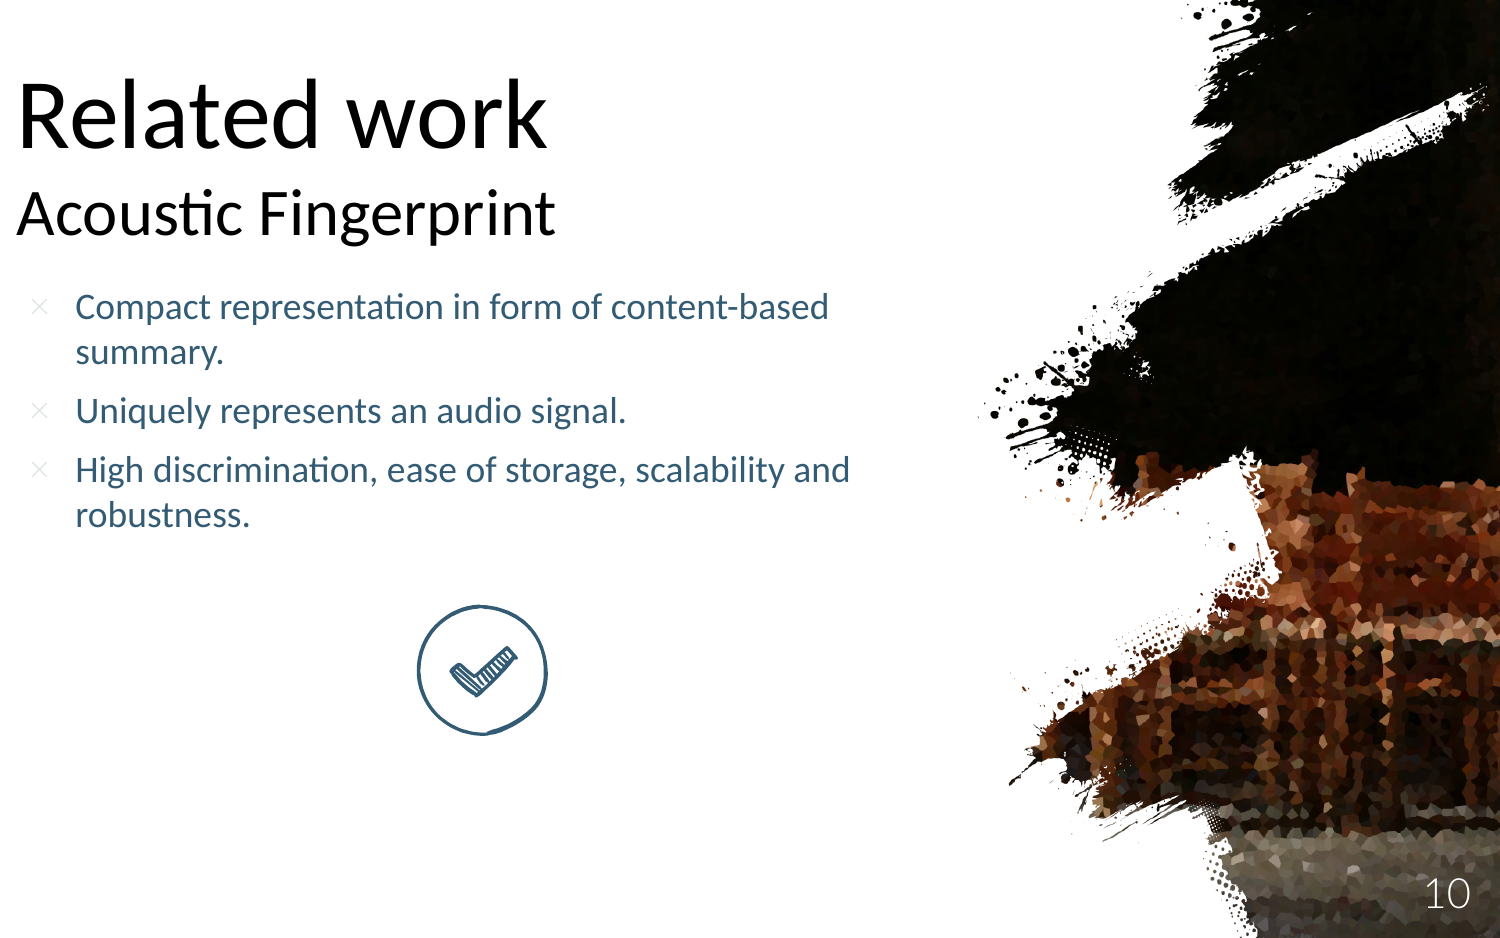

# Related work Acoustic Fingerprint
Compact representation in form of content-based summary.
Uniquely represents an audio signal.
High discrimination, ease of storage, scalability and robustness.

10